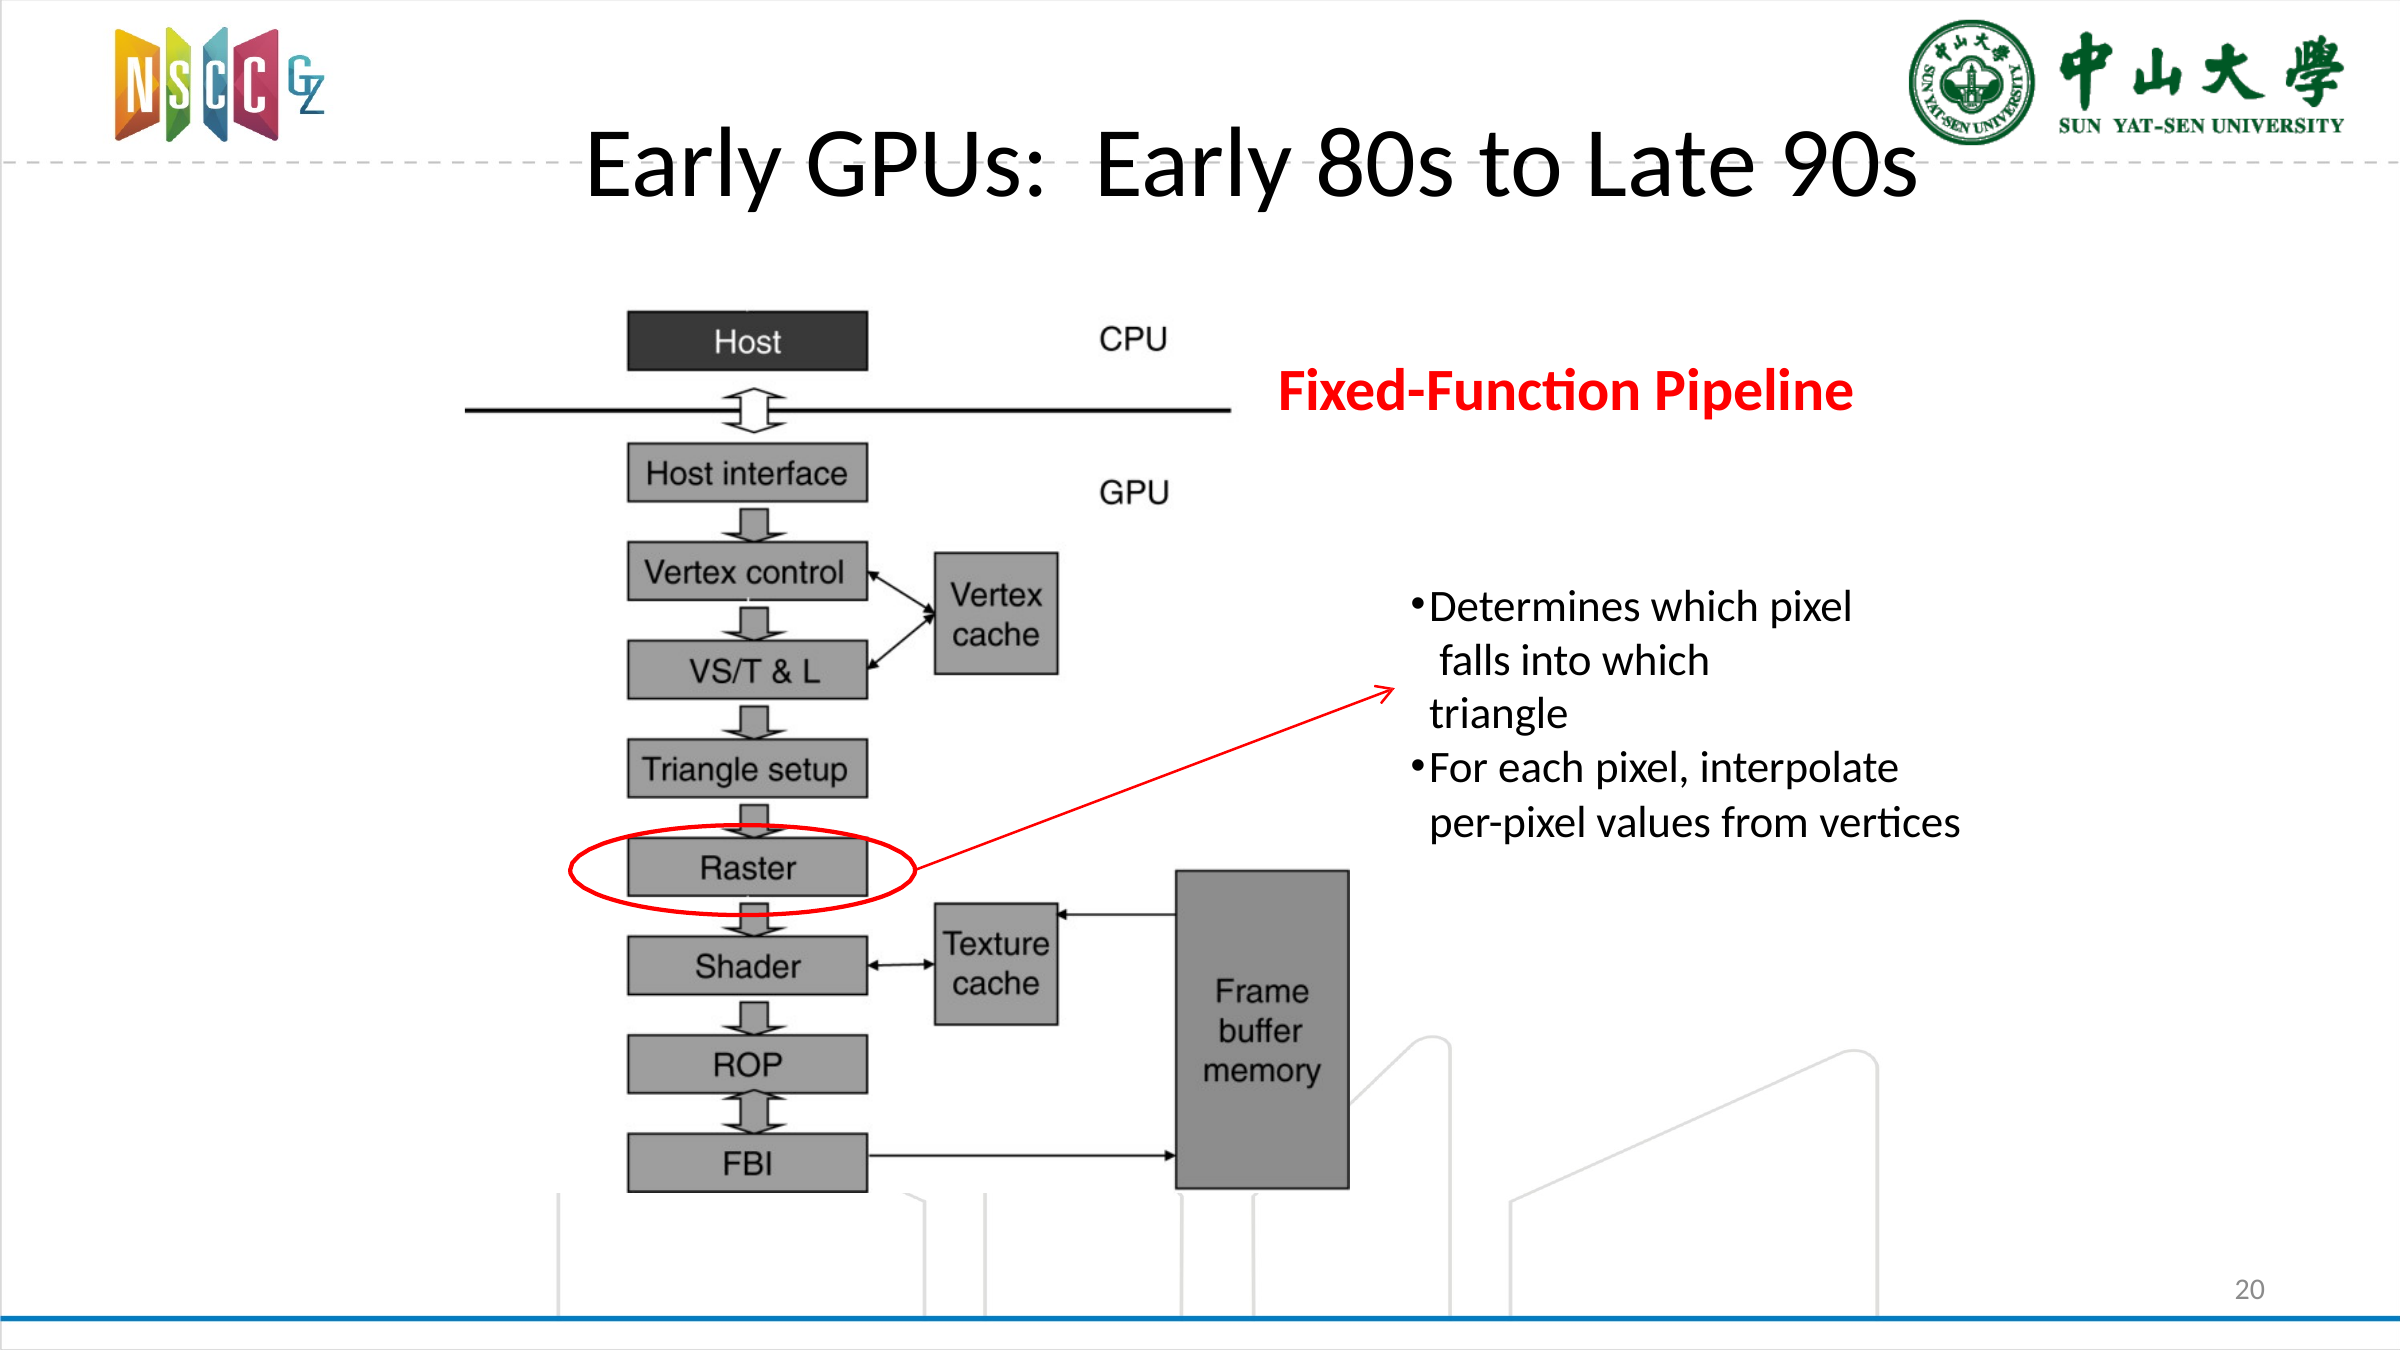

Early GPUs:  Early 80s to Late 90s

Fixed-Function Pipeline
Determines which pixel  falls into which triangle
For each pixel, interpolate  per-pixel values from vertices

20